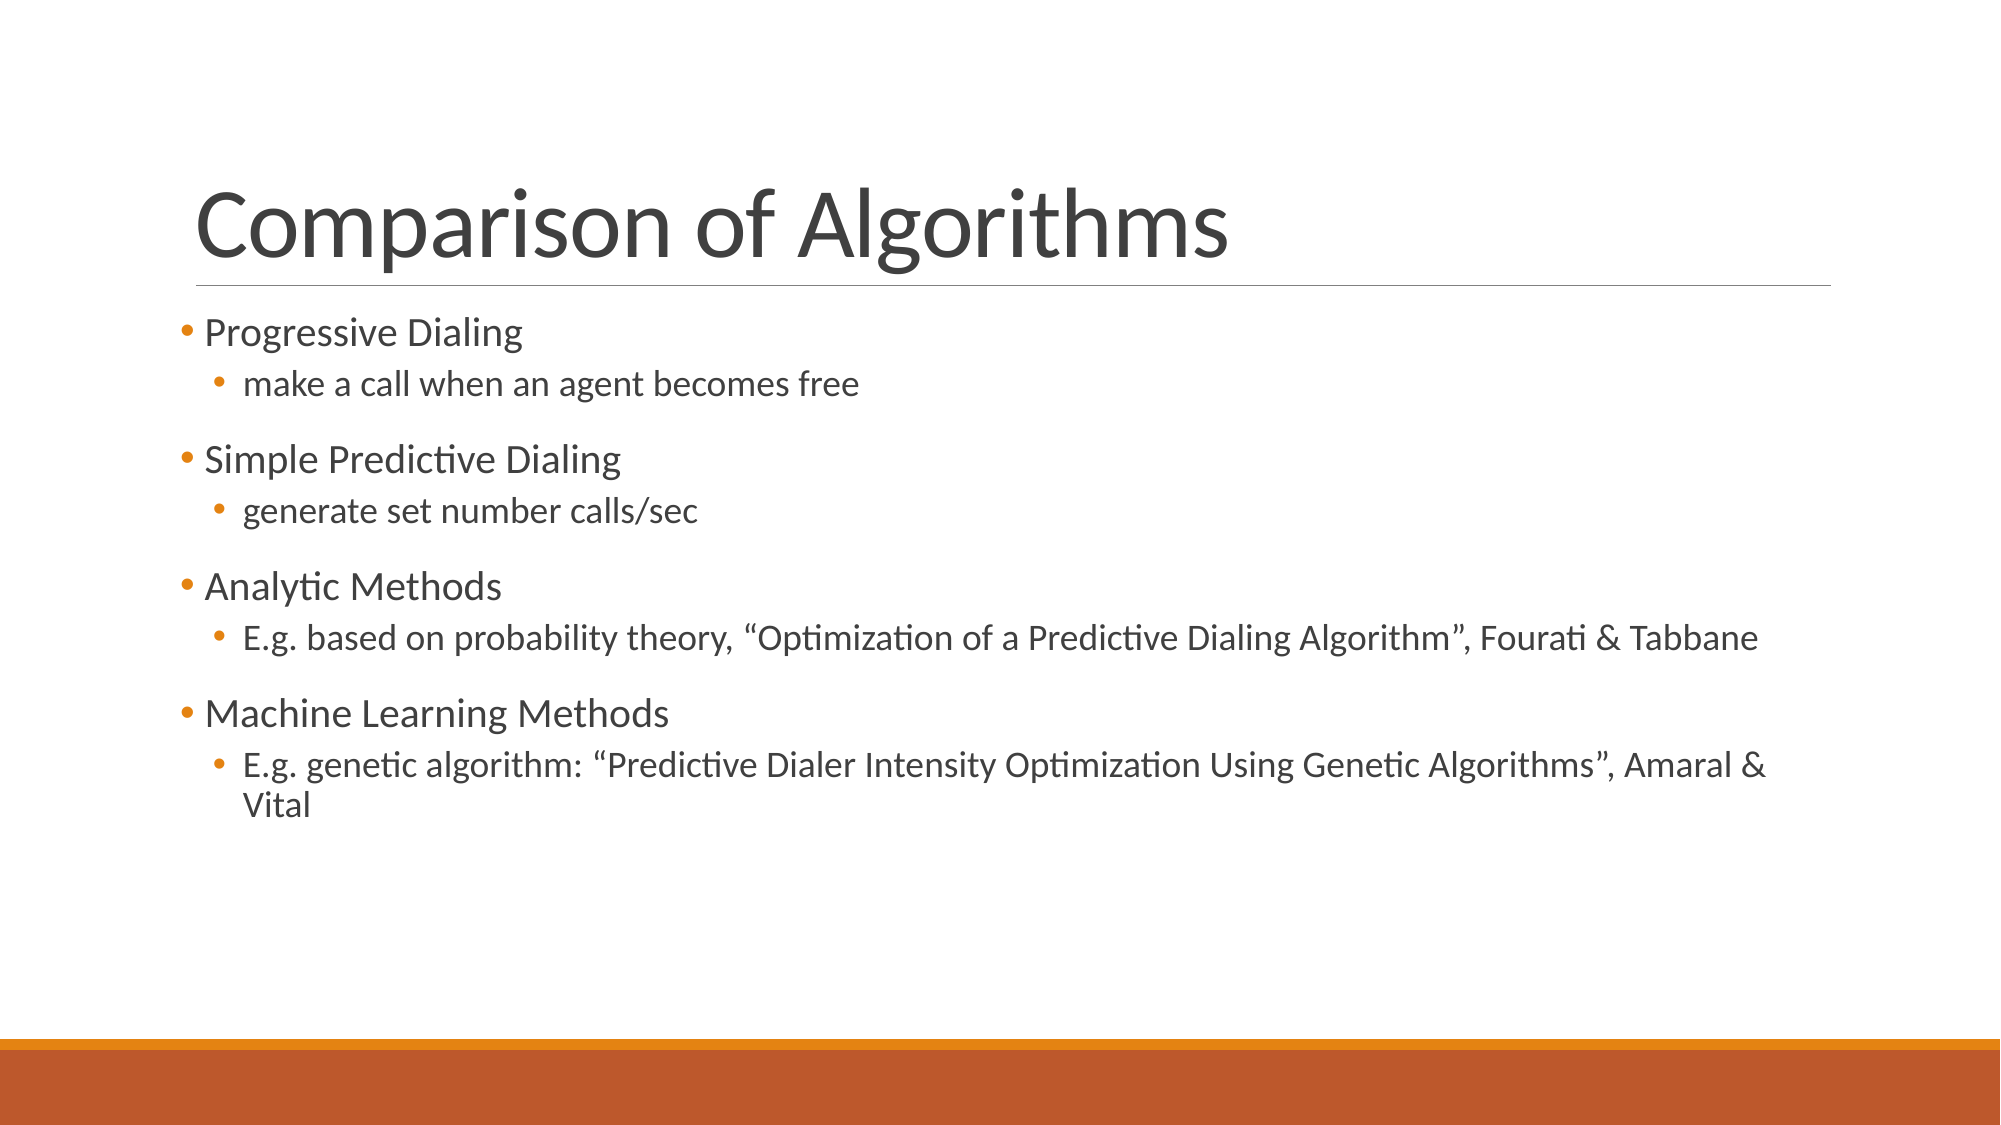

# Comparison of Algorithms
 Progressive Dialing
make a call when an agent becomes free
 Simple Predictive Dialing
generate set number calls/sec
 Analytic Methods
E.g. based on probability theory, “Optimization of a Predictive Dialing Algorithm”, Fourati & Tabbane
 Machine Learning Methods
E.g. genetic algorithm: “Predictive Dialer Intensity Optimization Using Genetic Algorithms”, Amaral & Vital